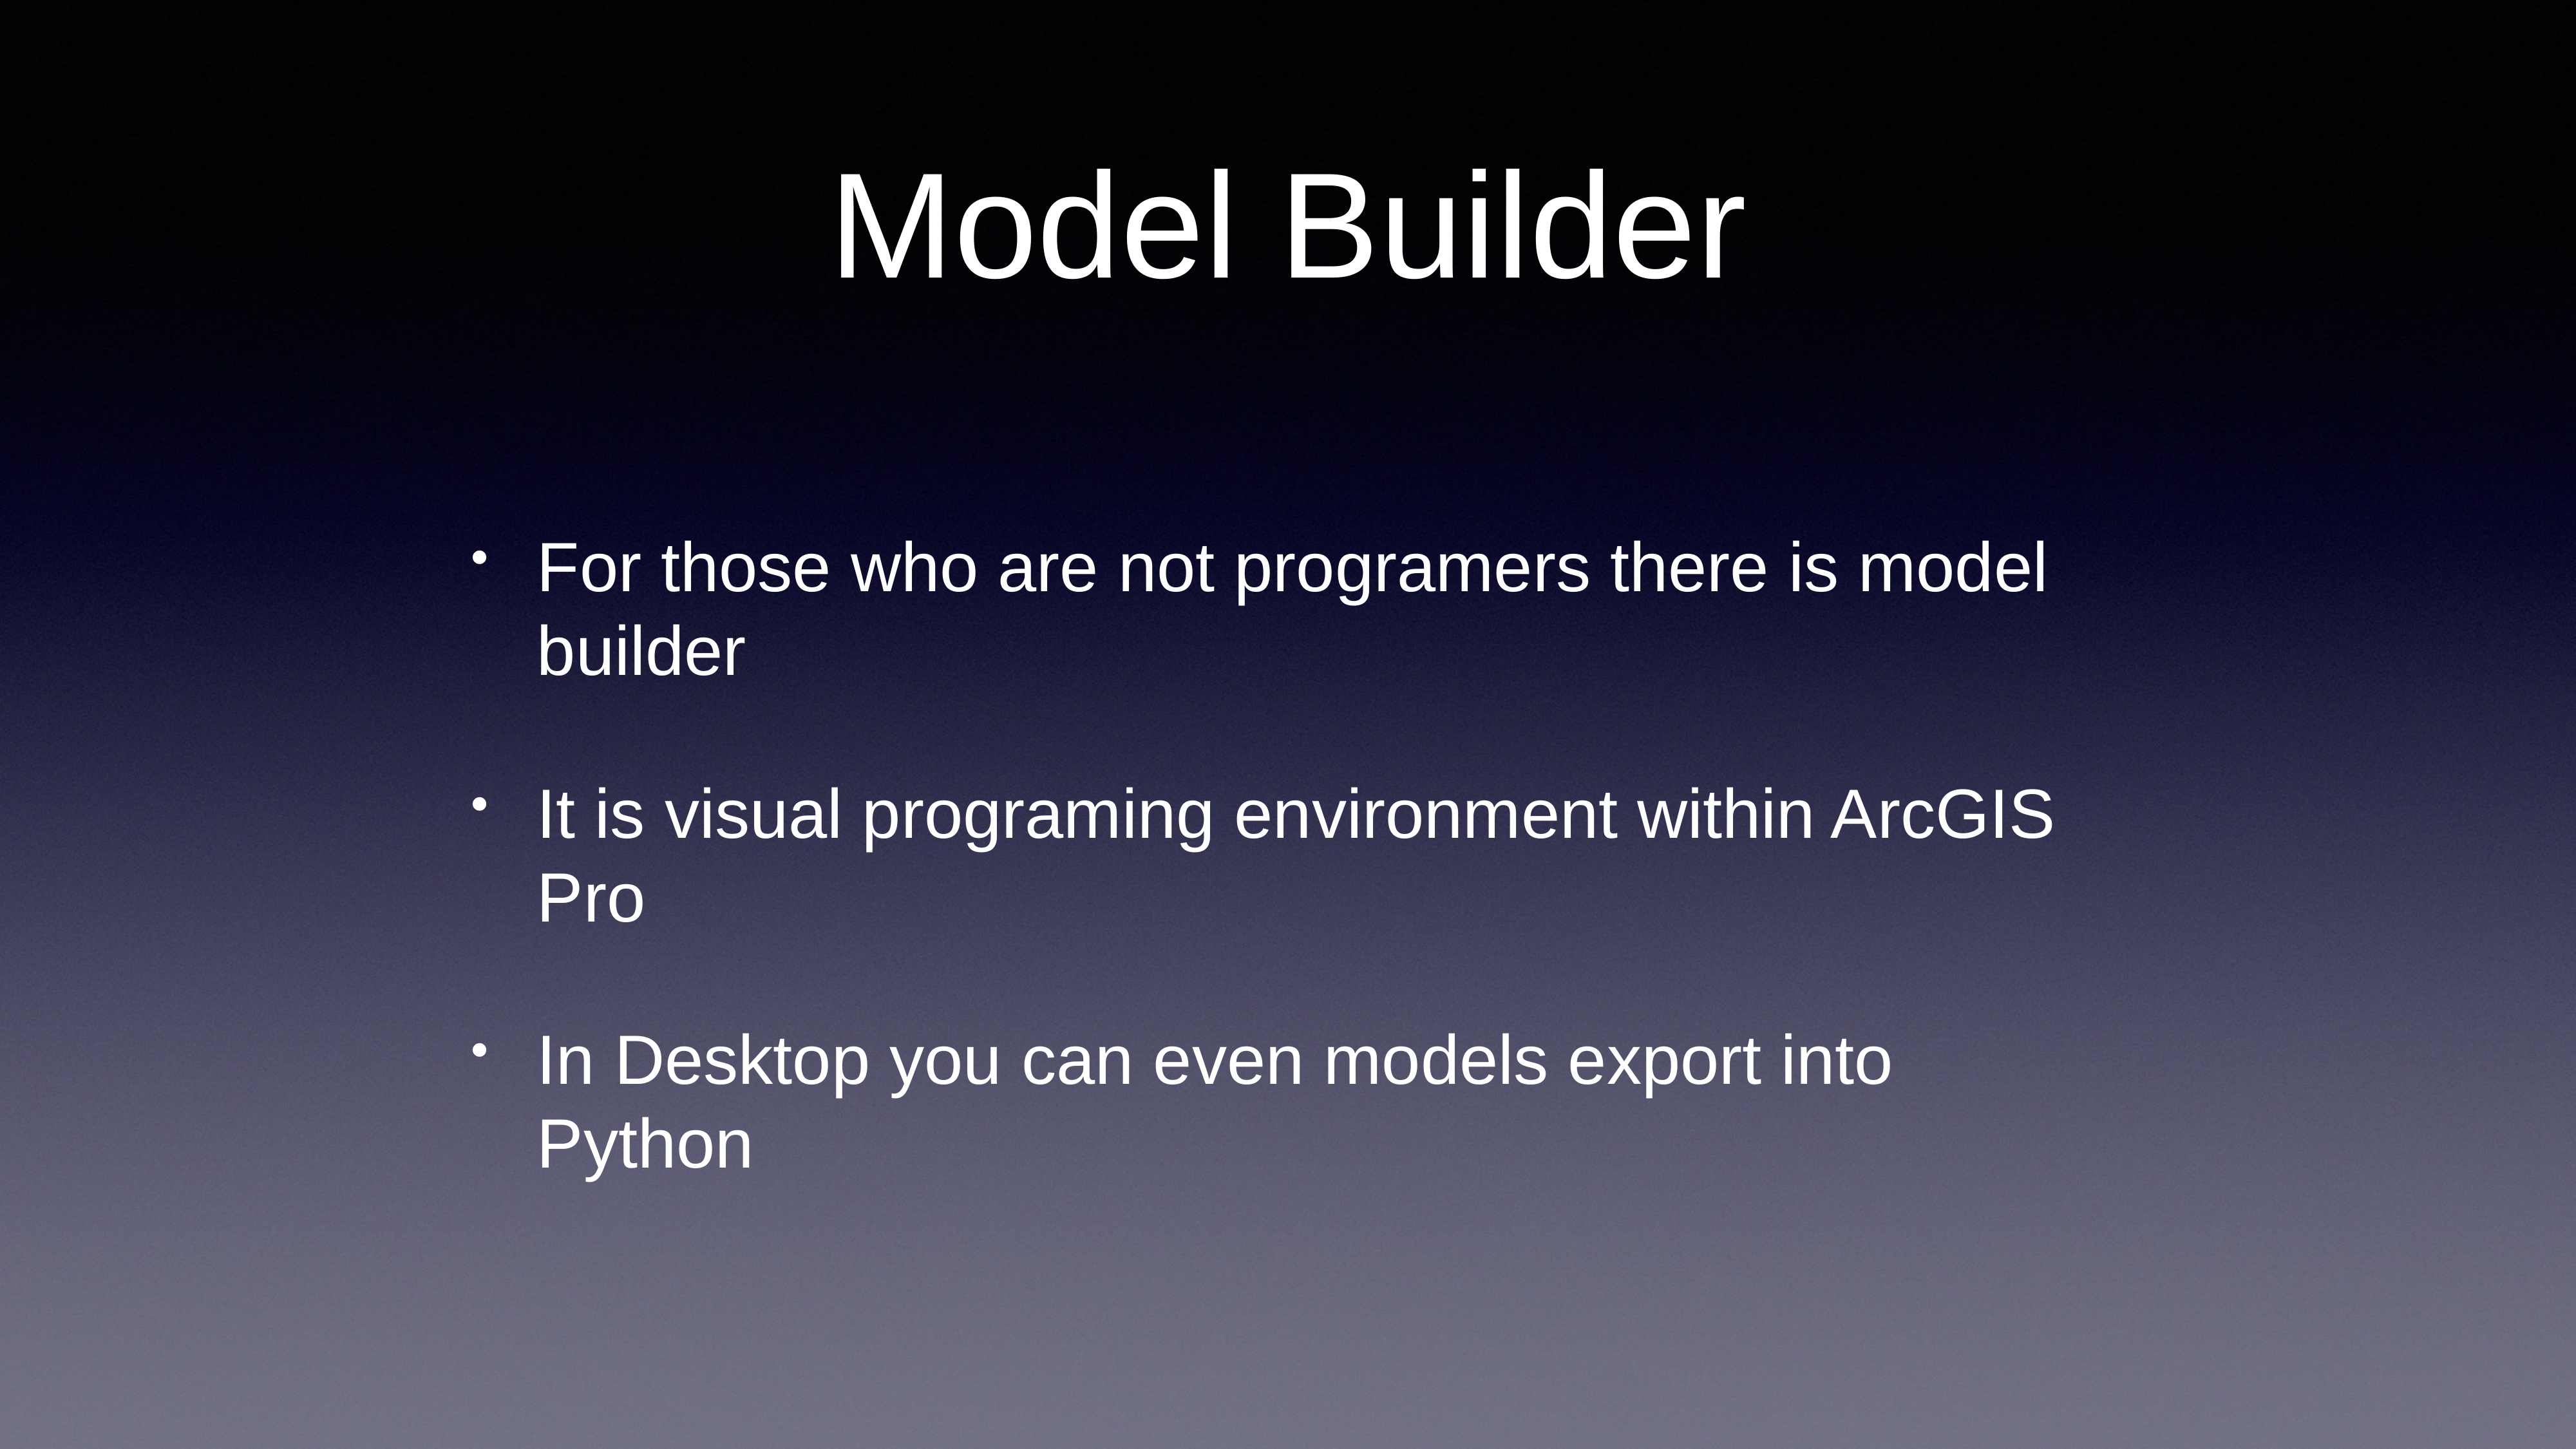

# Model Builder
For those who are not programers there is model builder
It is visual programing environment within ArcGIS Pro
In Desktop you can even models export into Python